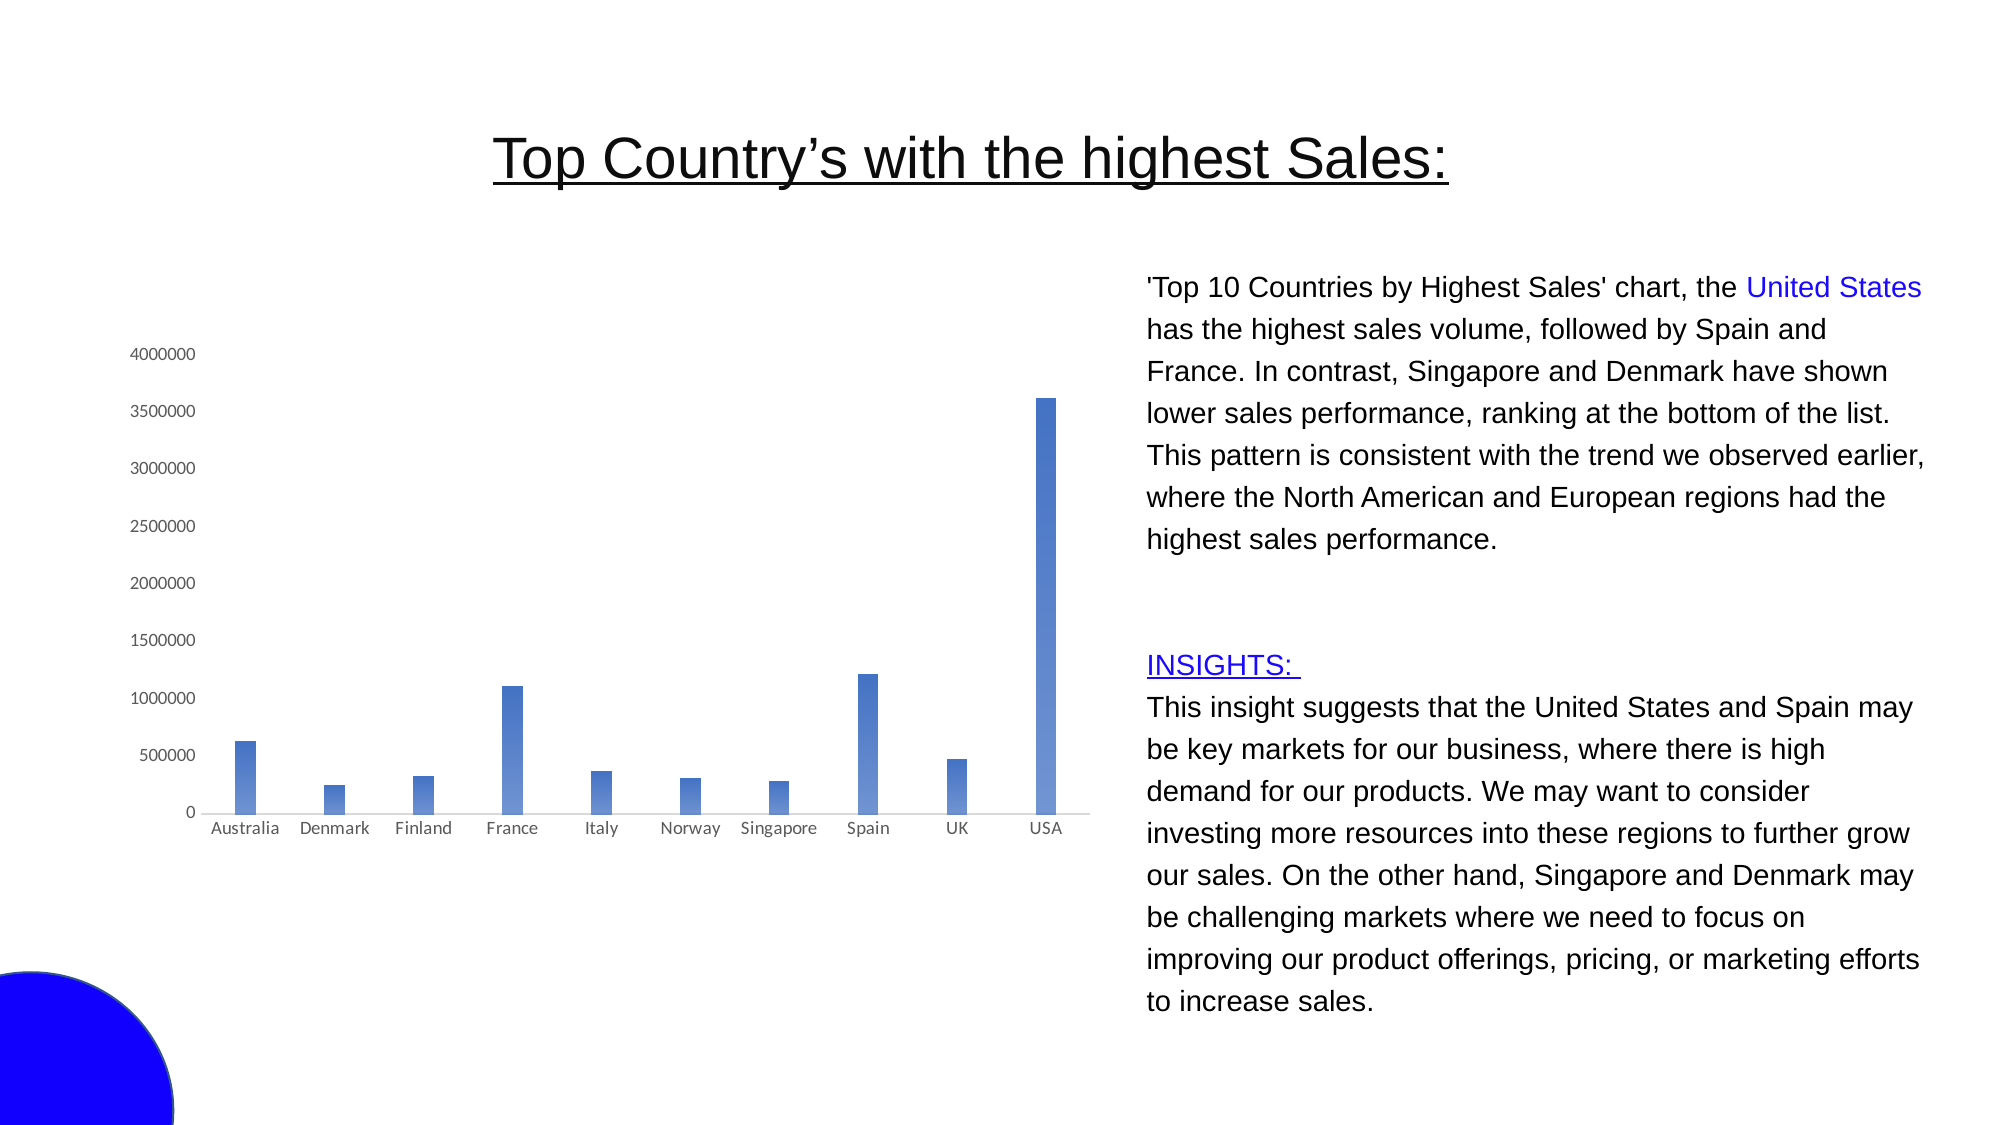

# Top Country’s with the highest Sales:
'Top 10 Countries by Highest Sales' chart, the United States has the highest sales volume, followed by Spain and France. In contrast, Singapore and Denmark have shown lower sales performance, ranking at the bottom of the list. This pattern is consistent with the trend we observed earlier, where the North American and European regions had the highest sales performance.

INSIGHTS:
This insight suggests that the United States and Spain may be key markets for our business, where there is high demand for our products. We may want to consider investing more resources into these regions to further grow our sales. On the other hand, Singapore and Denmark may be challenging markets where we need to focus on improving our product offerings, pricing, or marketing efforts to increase sales.

### Chart

| Category |
|---|

### Chart

| Category |
|---|

### Chart

| Category | Total |
|---|---|
| Australia | 630623.1000000001 |
| Denmark | 245637.15 |
| Finland | 329581.9100000001 |
| France | 1110916.5199999993 |
| Italy | 374674.30999999976 |
| Norway | 307463.7000000001 |
| Singapore | 288488.41000000003 |
| Spain | 1215686.9200000009 |
| UK | 478880.4600000001 |
| USA | 3627982.83 |

### Chart

| Category | Total |
|---|---|
| 1 | 785874.4400000008 |
| 2 | 810441.9 |
| 3 | 754501.3900000001 |
| 4 | 669390.9600000003 |
| 5 | 923972.56 |
| 6 | 454756.77999999985 |
| 7 | 514875.9700000001 |
| 8 | 659310.5699999998 |
| 9 | 584724.2699999999 |
| 10 | 1121215.2199999997 |
| 11 | 2118885.67 |
| 12 | 634679.1199999998 |